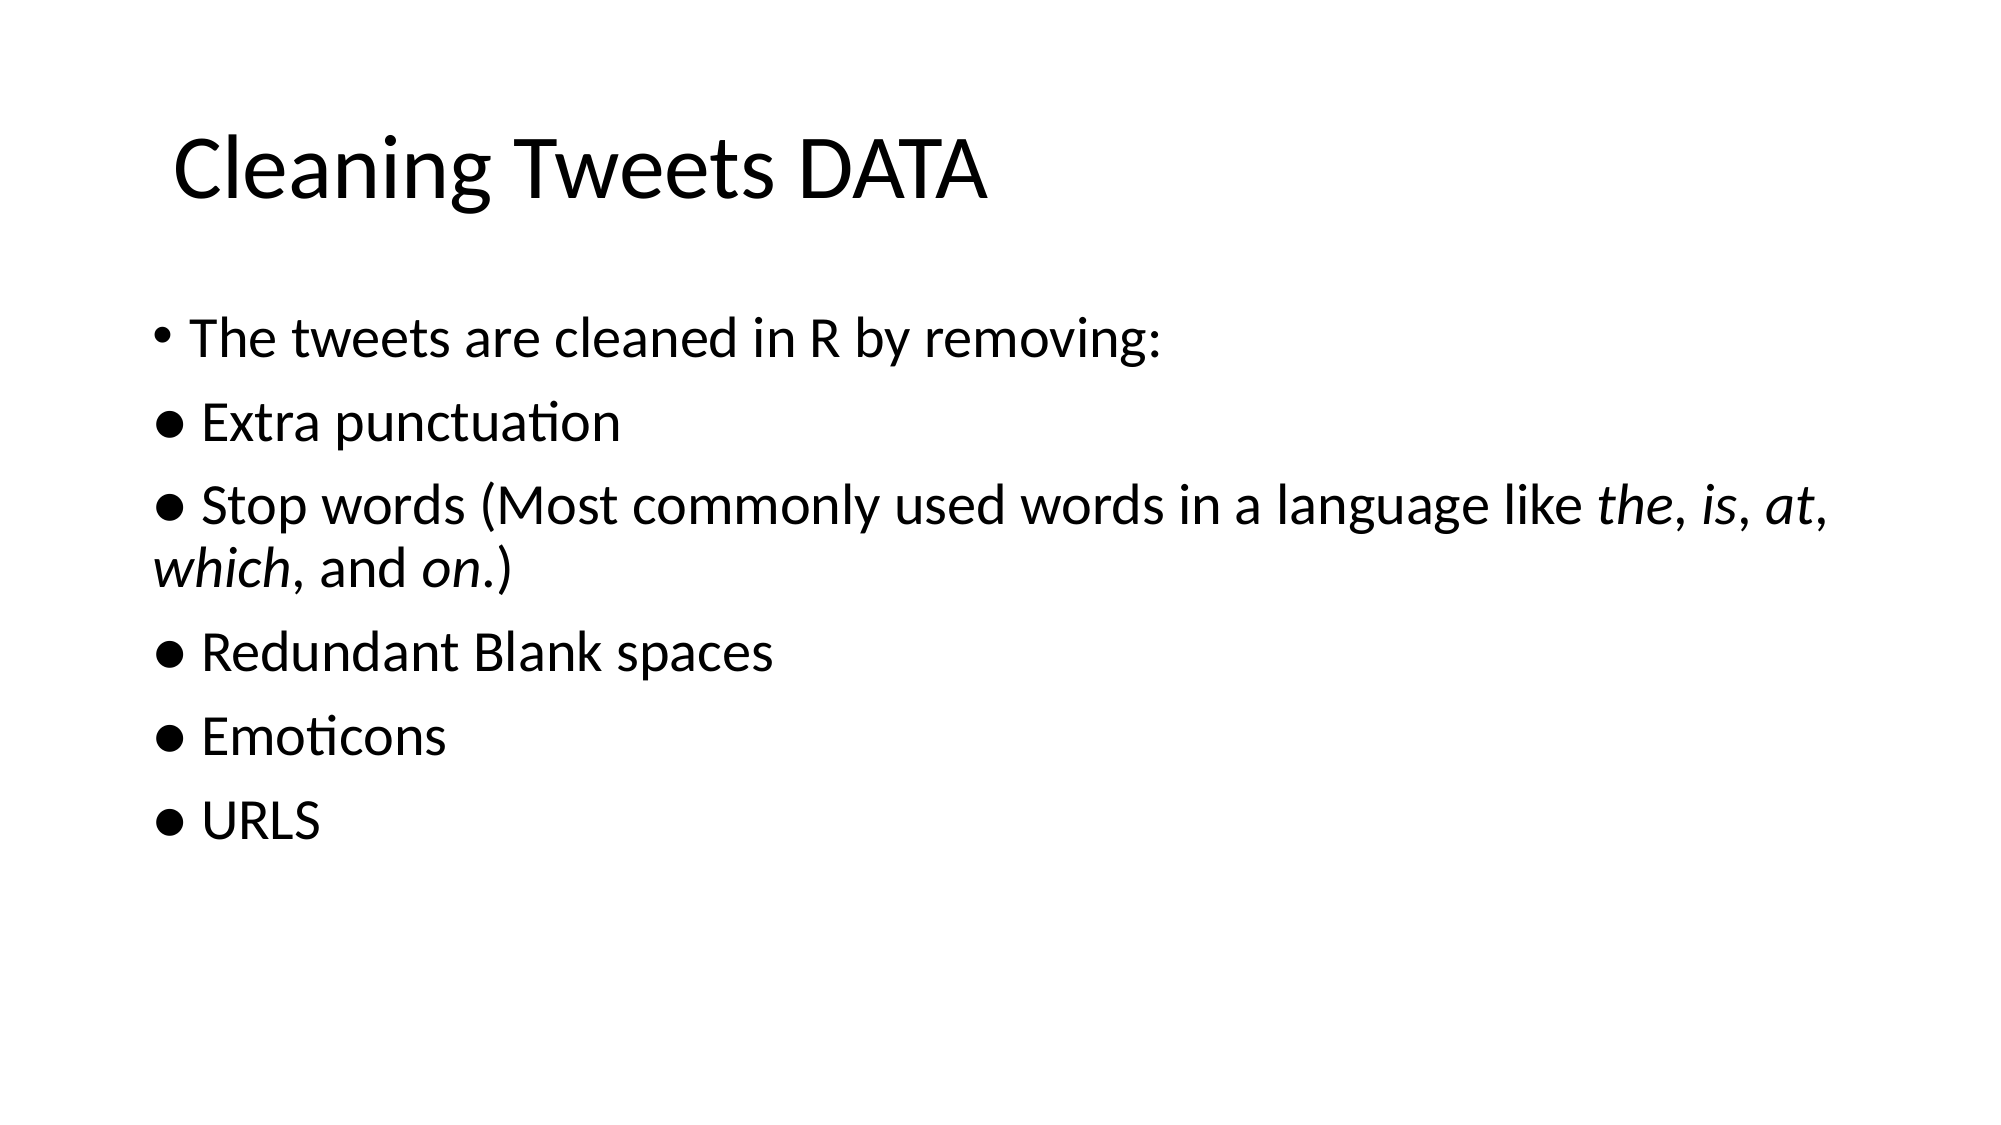

# Cleaning Tweets DATA
The tweets are cleaned in R by removing:
● Extra punctuation
● Stop words (Most commonly used words in a language like the, is, at, which, and on.)
● Redundant Blank spaces
● Emoticons
● URLS